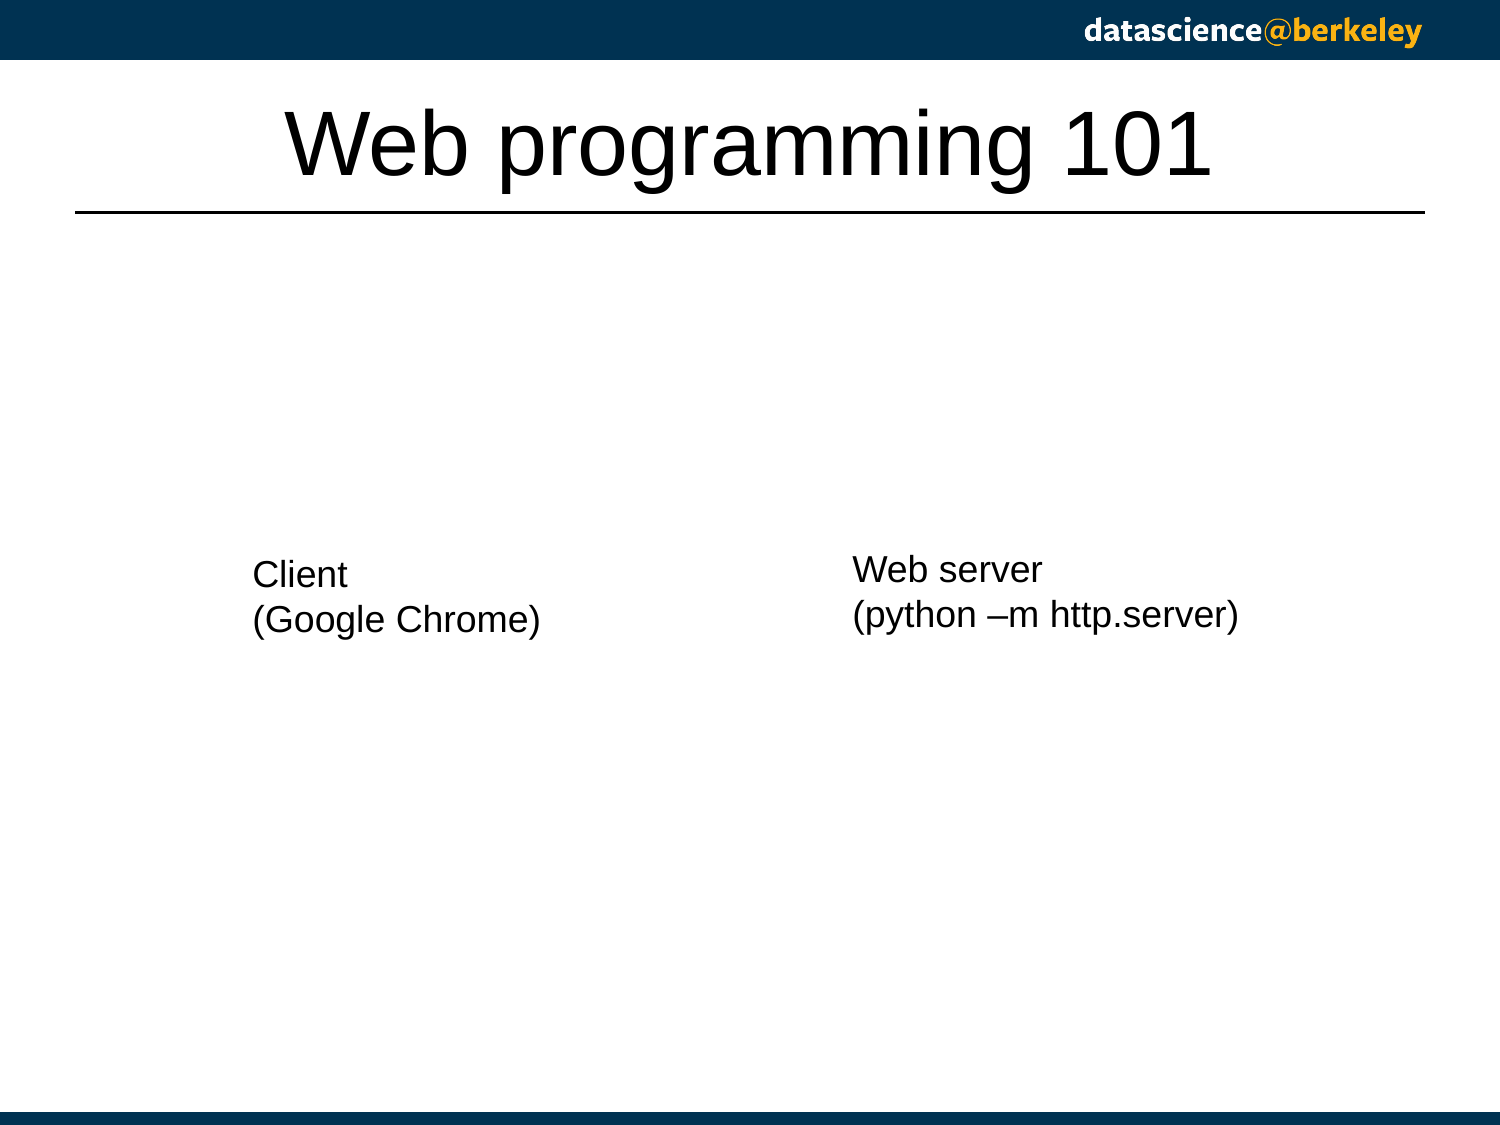

# Web programming 101
Web server
(python –m http.server)
Client
(Google Chrome)